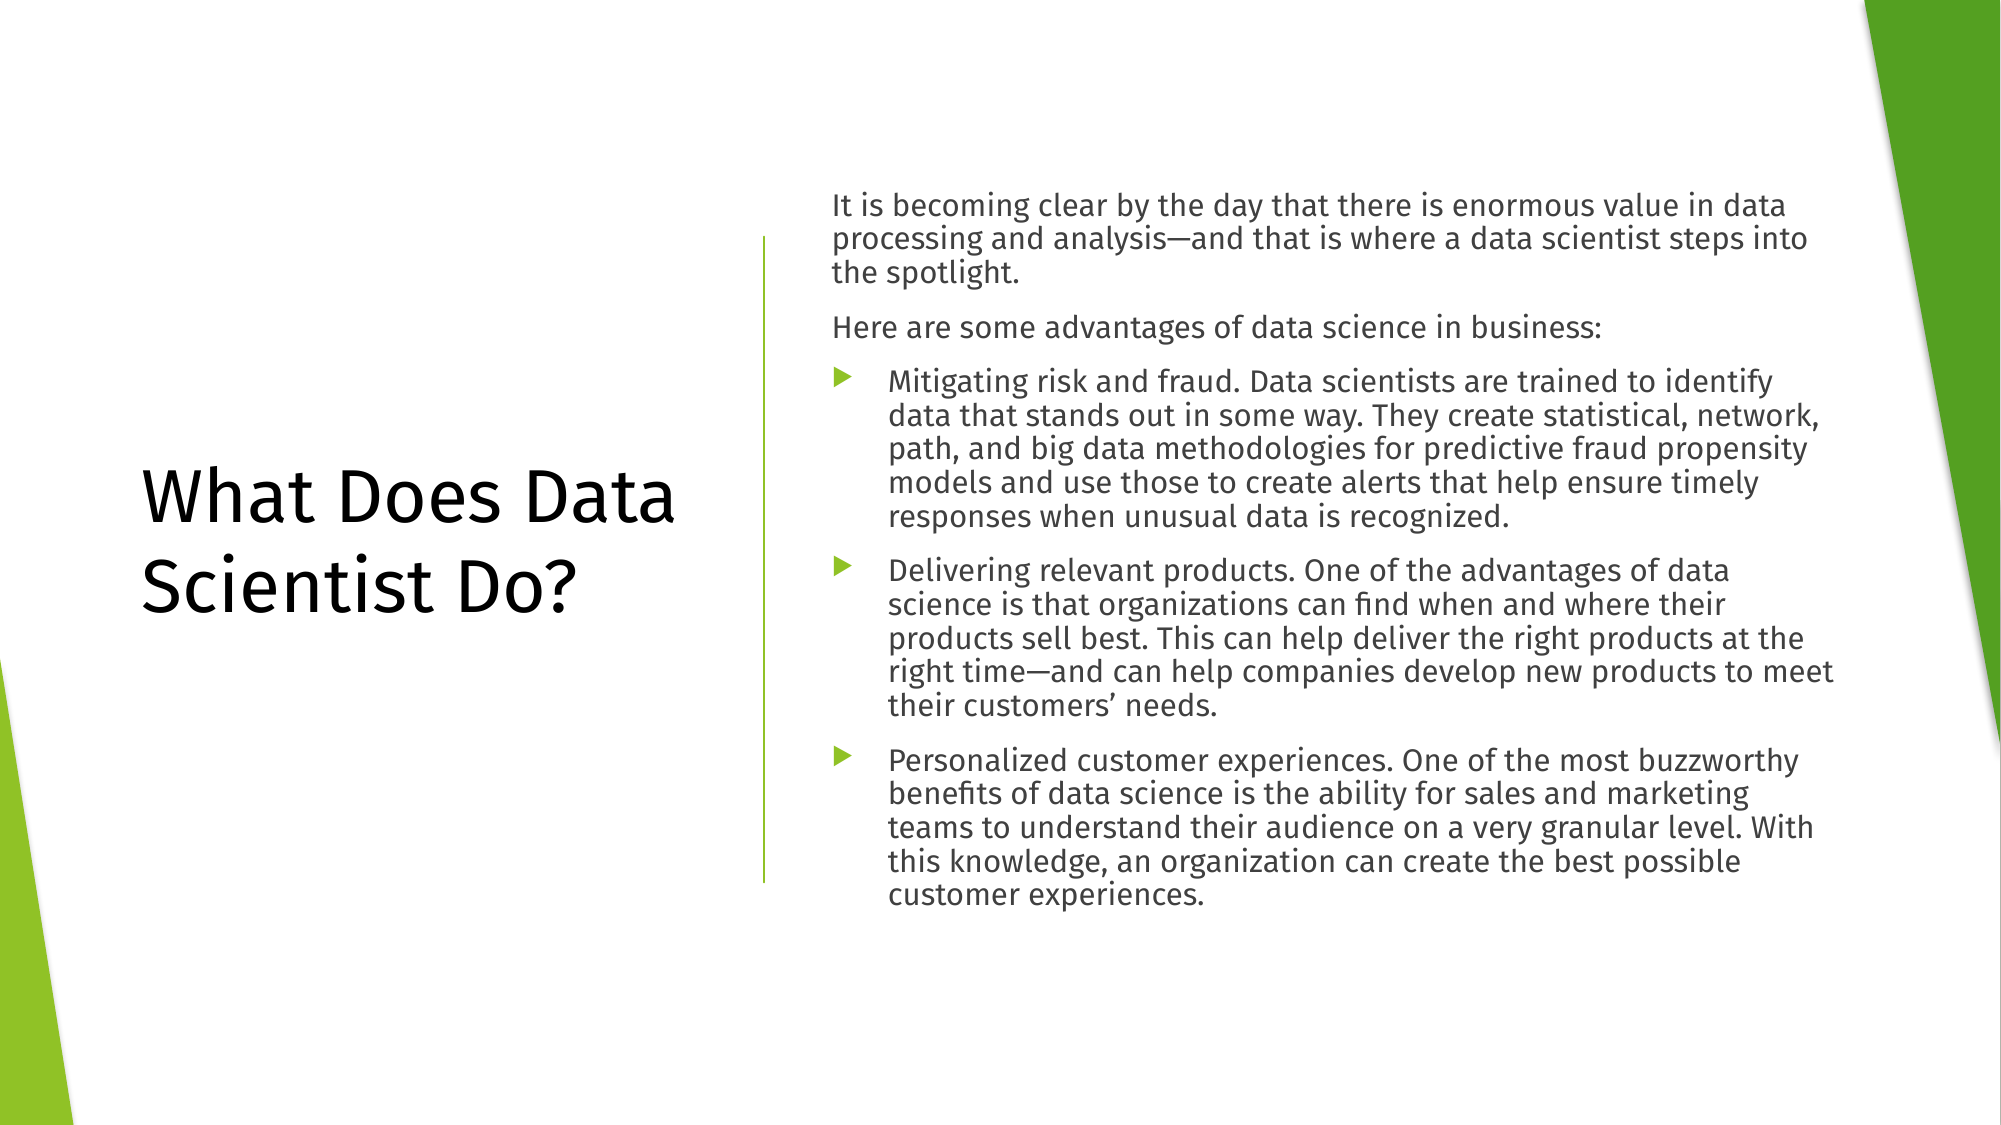

# What Does Data Scientist Do?
It is becoming clear by the day that there is enormous value in data processing and analysis—and that is where a data scientist steps into the spotlight.
Here are some advantages of data science in business:
Mitigating risk and fraud. Data scientists are trained to identify data that stands out in some way. They create statistical, network, path, and big data methodologies for predictive fraud propensity models and use those to create alerts that help ensure timely responses when unusual data is recognized.
Delivering relevant products. One of the advantages of data science is that organizations can find when and where their products sell best. This can help deliver the right products at the right time—and can help companies develop new products to meet their customers’ needs.
Personalized customer experiences. One of the most buzzworthy benefits of data science is the ability for sales and marketing teams to understand their audience on a very granular level. With this knowledge, an organization can create the best possible customer experiences.